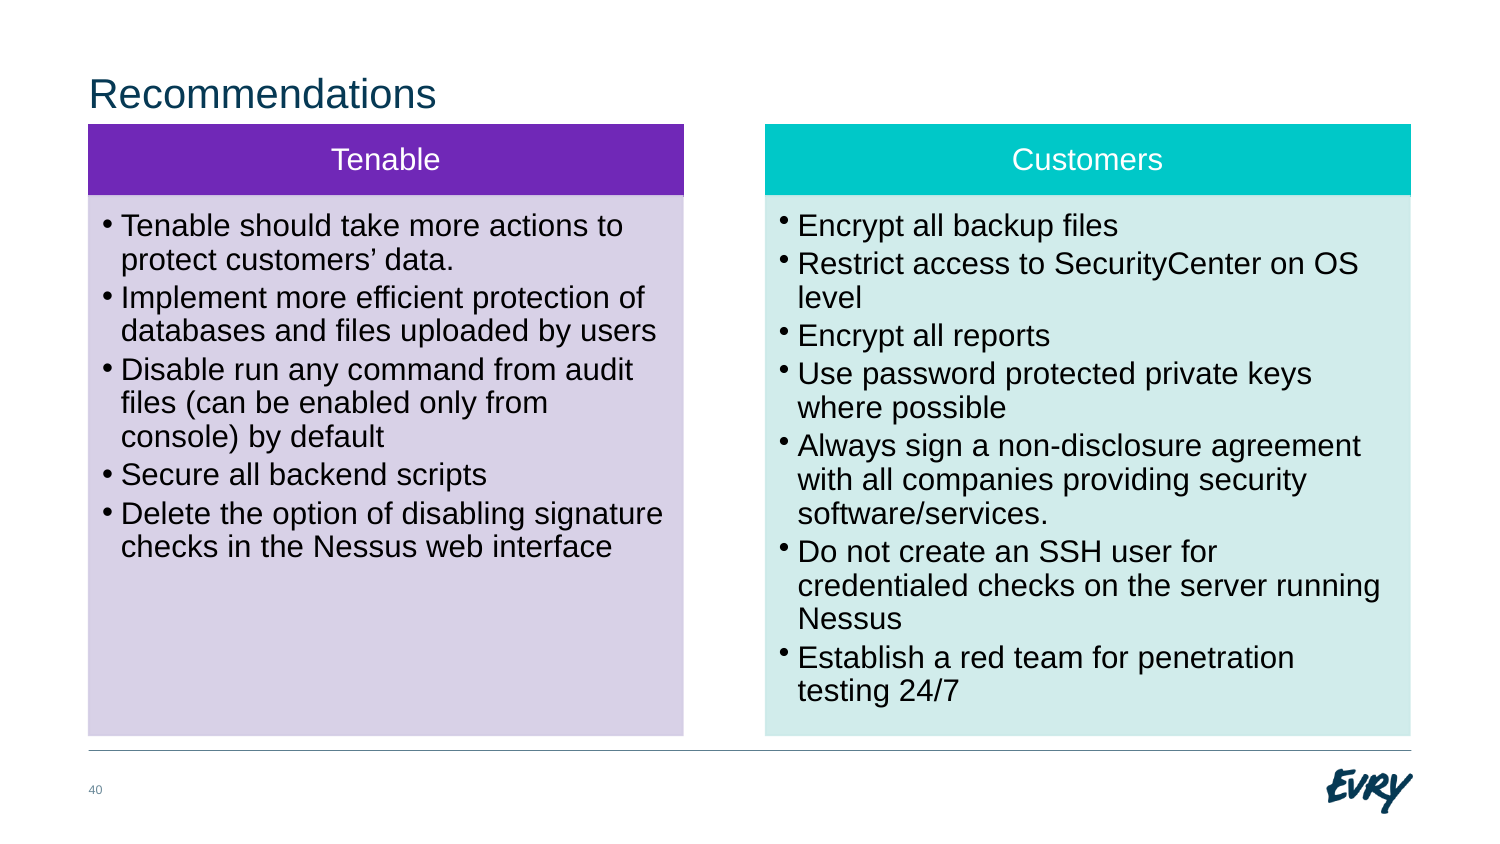

# Recommendations
Tenable
Tenable should take more actions to protect customers’ data.
Implement more efficient protection of databases and files uploaded by users
Disable run any command from audit files (can be enabled only from console) by default
Secure all backend scripts
Delete the option of disabling signature checks in the Nessus web interface
Customers
Encrypt all backup files
Restrict access to SecurityCenter on OS level
Encrypt all reports
Use password protected private keys where possible
Always sign a non-disclosure agreement with all companies providing security software/services.
Do not create an SSH user for credentialed checks on the server running Nessus
Establish a red team for penetration testing 24/7
40